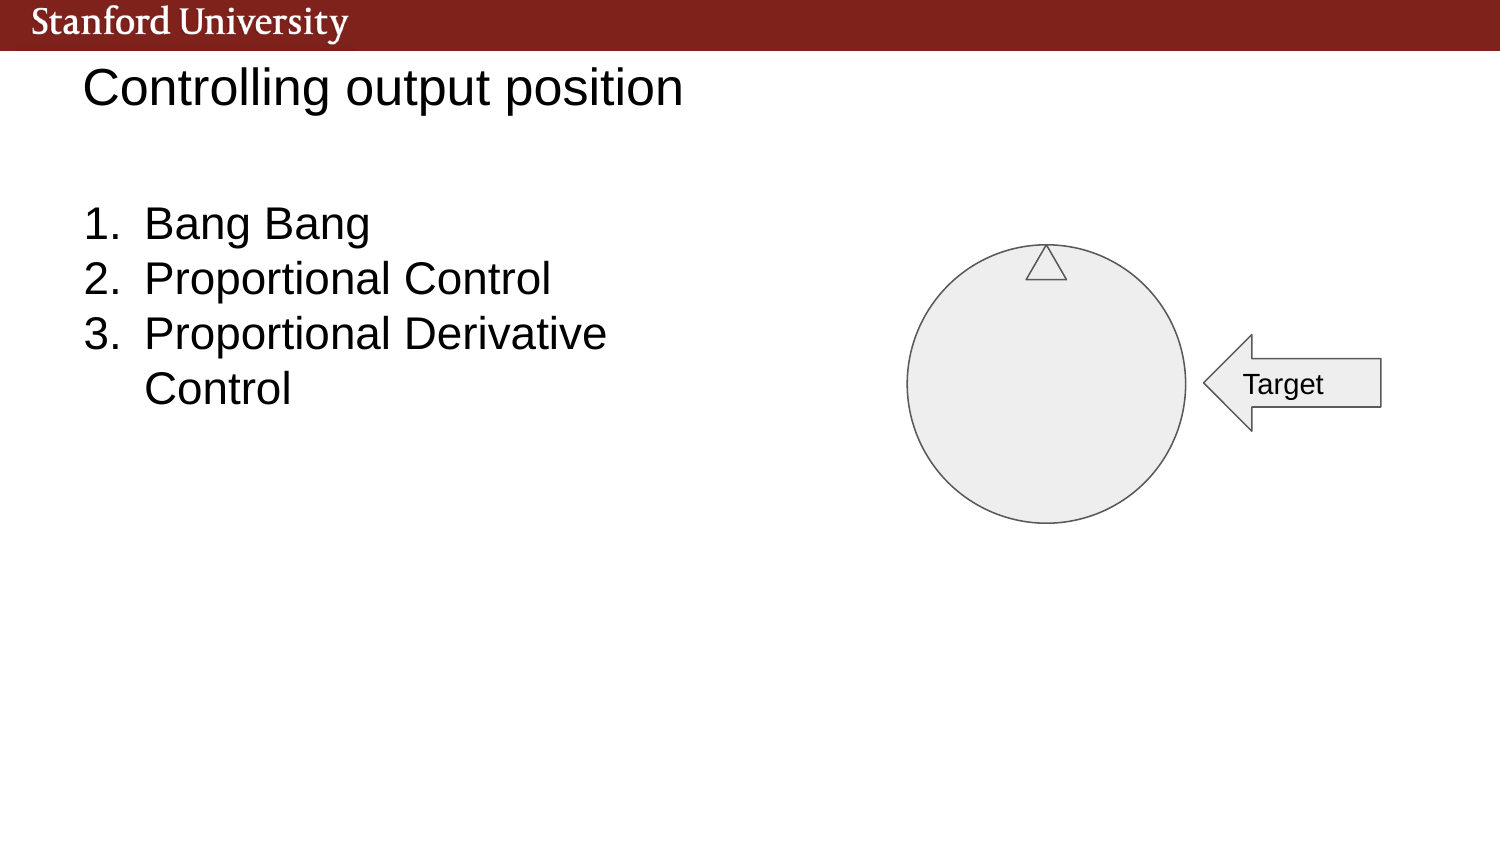

Controlling output position

Bang Bang
Proportional Control
Proportional Derivative Control

Target